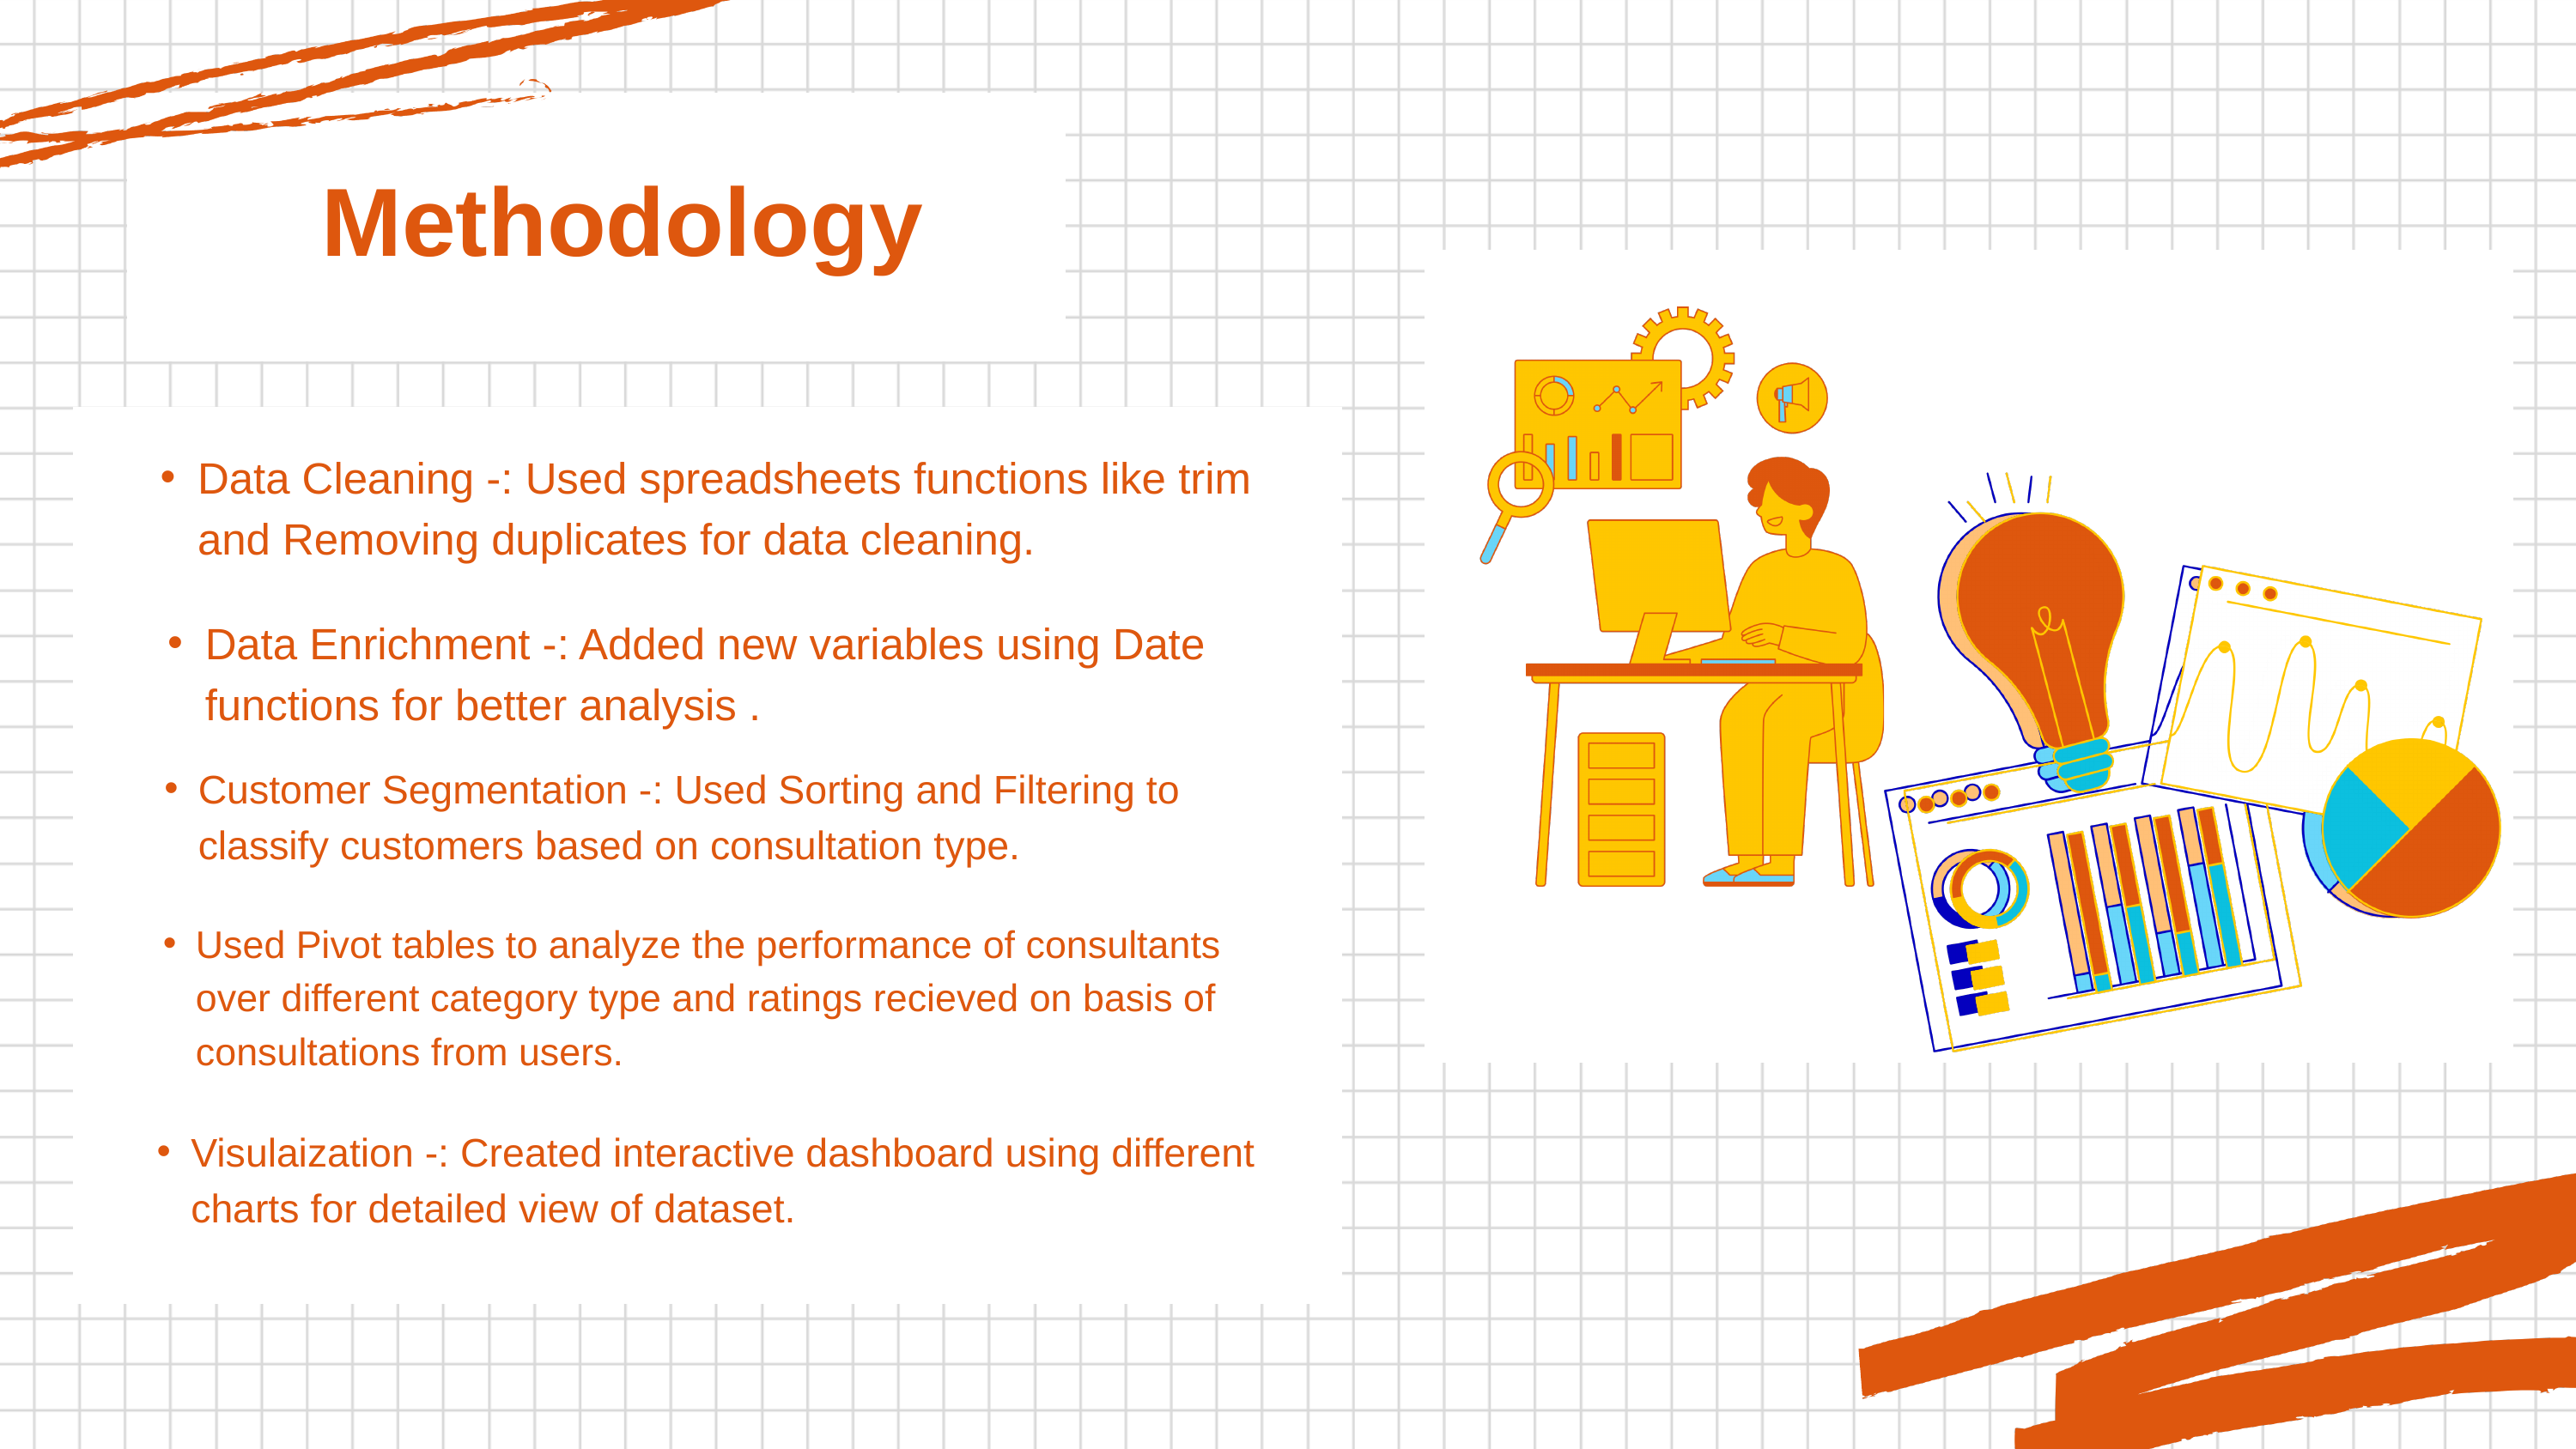

Methodology

Data Cleaning -: Used spreadsheets functions like trim and Removing duplicates for data cleaning.

Data Enrichment -: Added new variables using Date functions for better analysis .
Customer Segmentation -: Used Sorting and Filtering to classify customers based on consultation type.
Used Pivot tables to analyze the performance of consultants over different category type and ratings recieved on basis of consultations from users.
Visulaization -: Created interactive dashboard using different charts for detailed view of dataset.